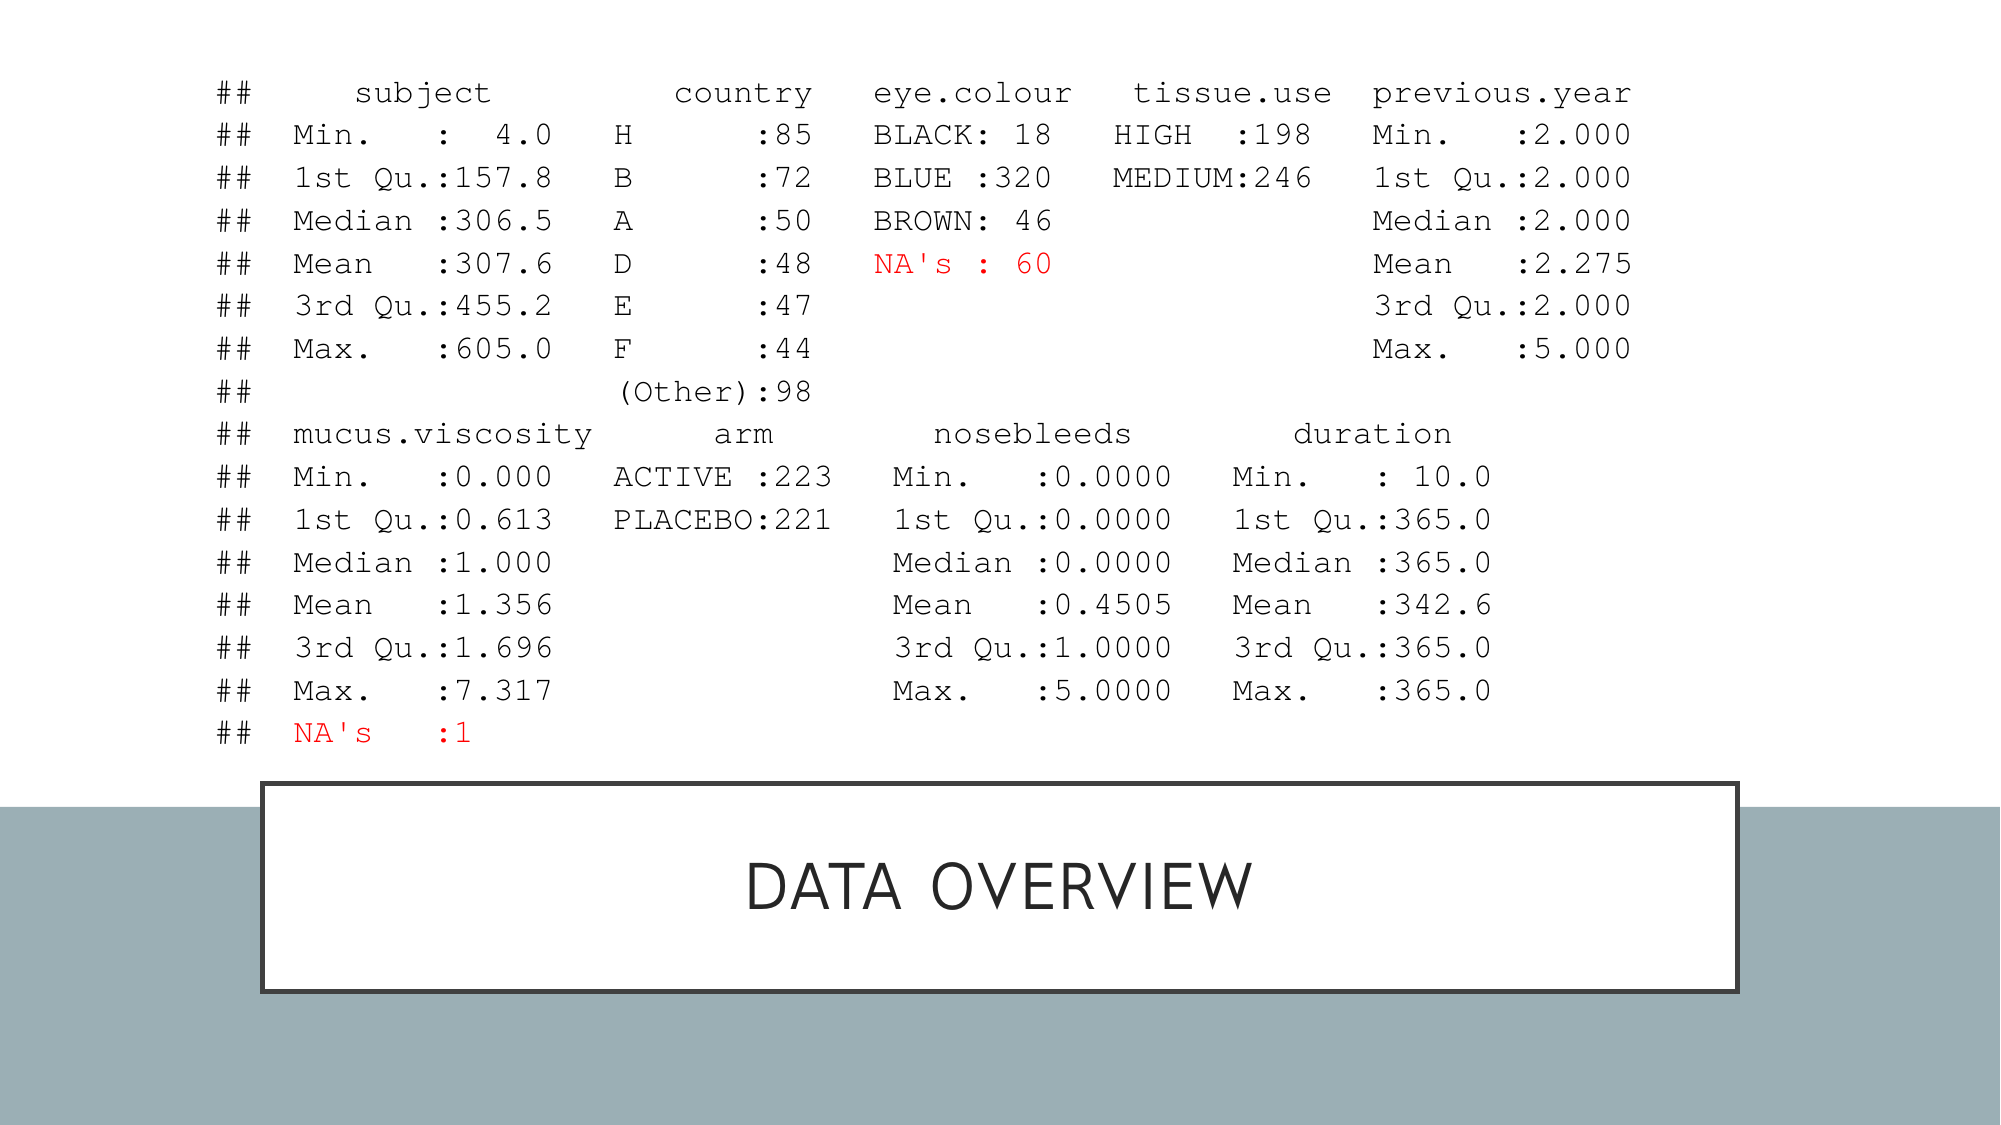

| ## subject country eye.colour tissue.use previous.year |
| --- |
| ## Min. : 4.0 H :85 BLACK: 18 HIGH :198 Min. :2.000 |
| ## 1st Qu.:157.8 B :72 BLUE :320 MEDIUM:246 1st Qu.:2.000 |
| ## Median :306.5 A :50 BROWN: 46 Median :2.000 |
| ## Mean :307.6 D :48 NA's : 60 Mean :2.275 |
| ## 3rd Qu.:455.2 E :47 3rd Qu.:2.000 |
| ## Max. :605.0 F :44 Max. :5.000 |
| ## (Other):98 |
| ## mucus.viscosity arm nosebleeds duration |
| ## Min. :0.000 ACTIVE :223 Min. :0.0000 Min. : 10.0 |
| ## 1st Qu.:0.613 PLACEBO:221 1st Qu.:0.0000 1st Qu.:365.0 |
| ## Median :1.000 Median :0.0000 Median :365.0 |
| ## Mean :1.356 Mean :0.4505 Mean :342.6 |
| ## 3rd Qu.:1.696 3rd Qu.:1.0000 3rd Qu.:365.0 |
| ## Max. :7.317 Max. :5.0000 Max. :365.0 |
| ## NA's :1 |
# Data Overview